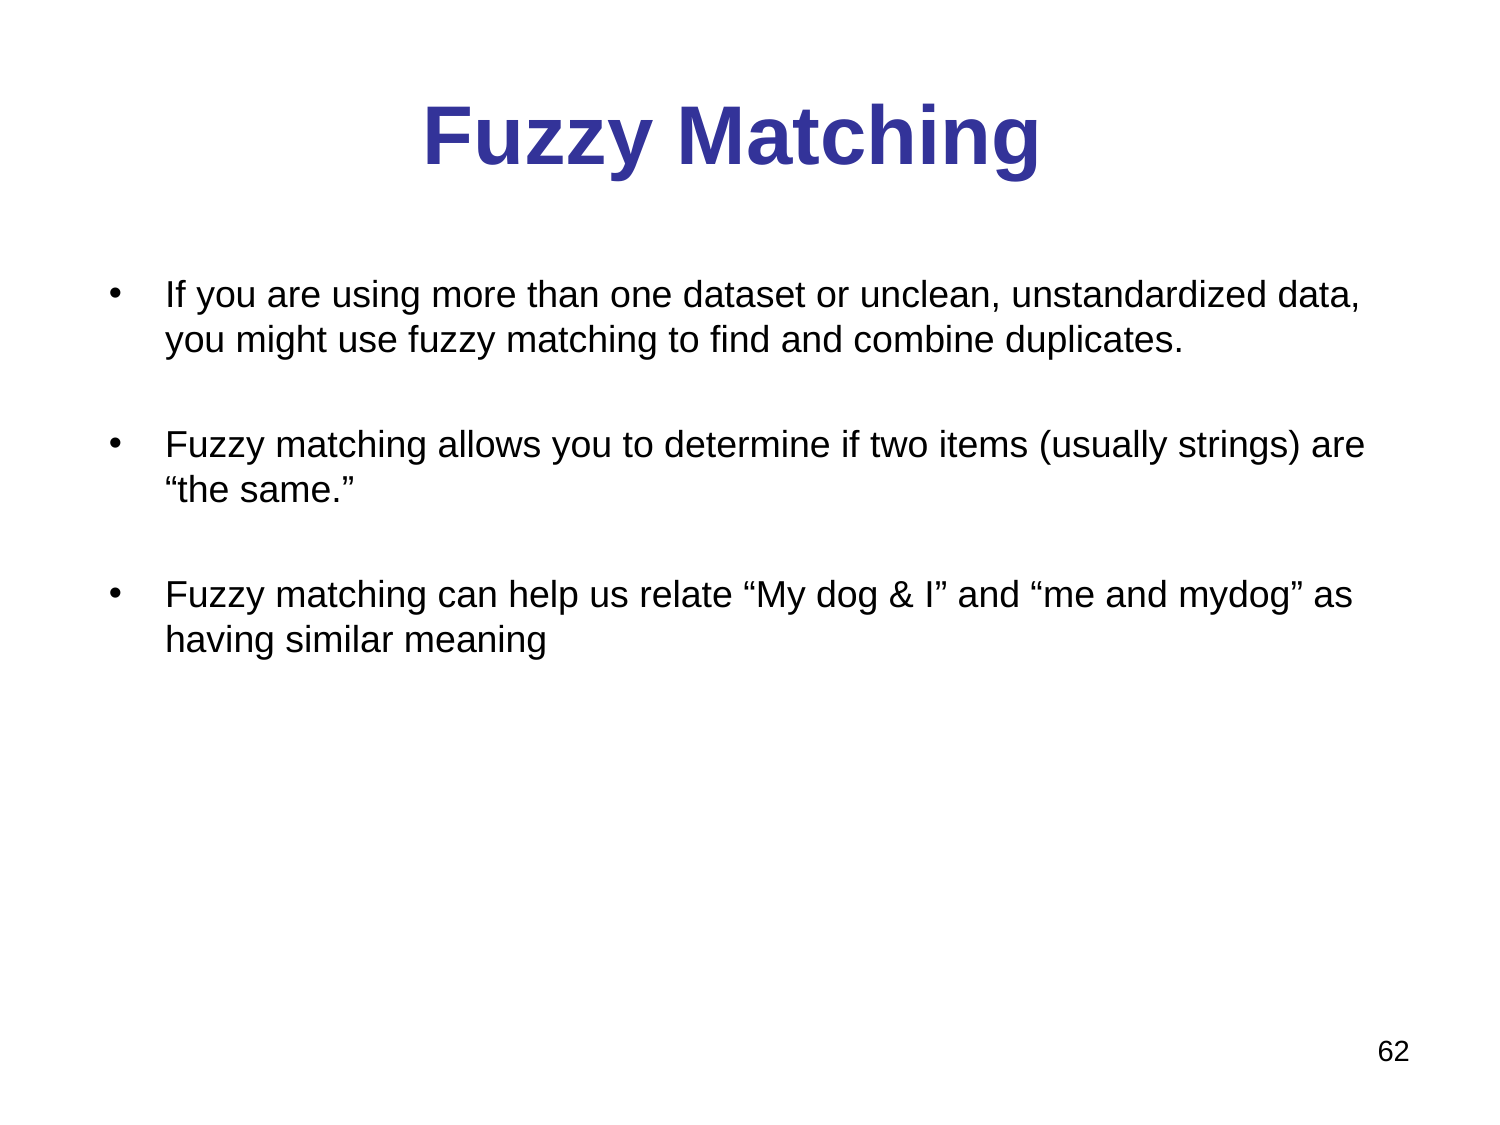

# Fuzzy Matching

If you are using more than one dataset or unclean, unstandardized data, you might use fuzzy matching to find and combine duplicates.

Fuzzy matching allows you to determine if two items (usually strings) are “the same.”

Fuzzy matching can help us relate “My dog & I” and “me and mydog” as having similar meaning

62